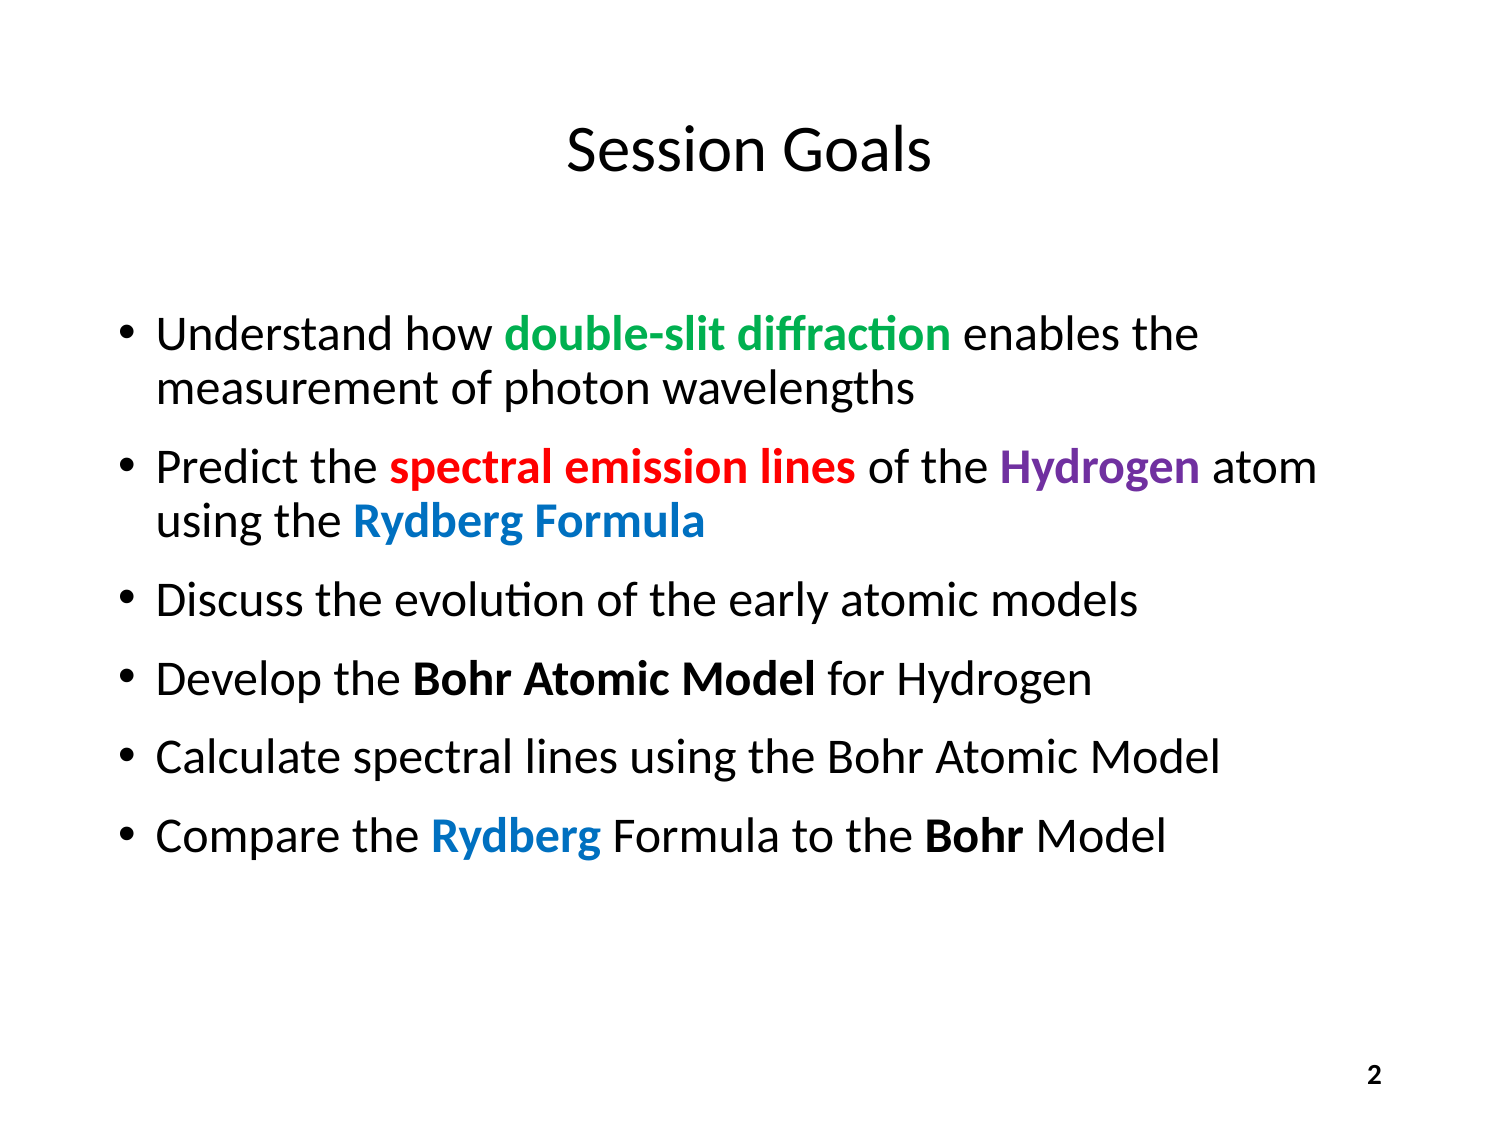

# Session Goals
Understand how double-slit diffraction enables the measurement of photon wavelengths
Predict the spectral emission lines of the Hydrogen atom using the Rydberg Formula
Discuss the evolution of the early atomic models
Develop the Bohr Atomic Model for Hydrogen
Calculate spectral lines using the Bohr Atomic Model
Compare the Rydberg Formula to the Bohr Model
2